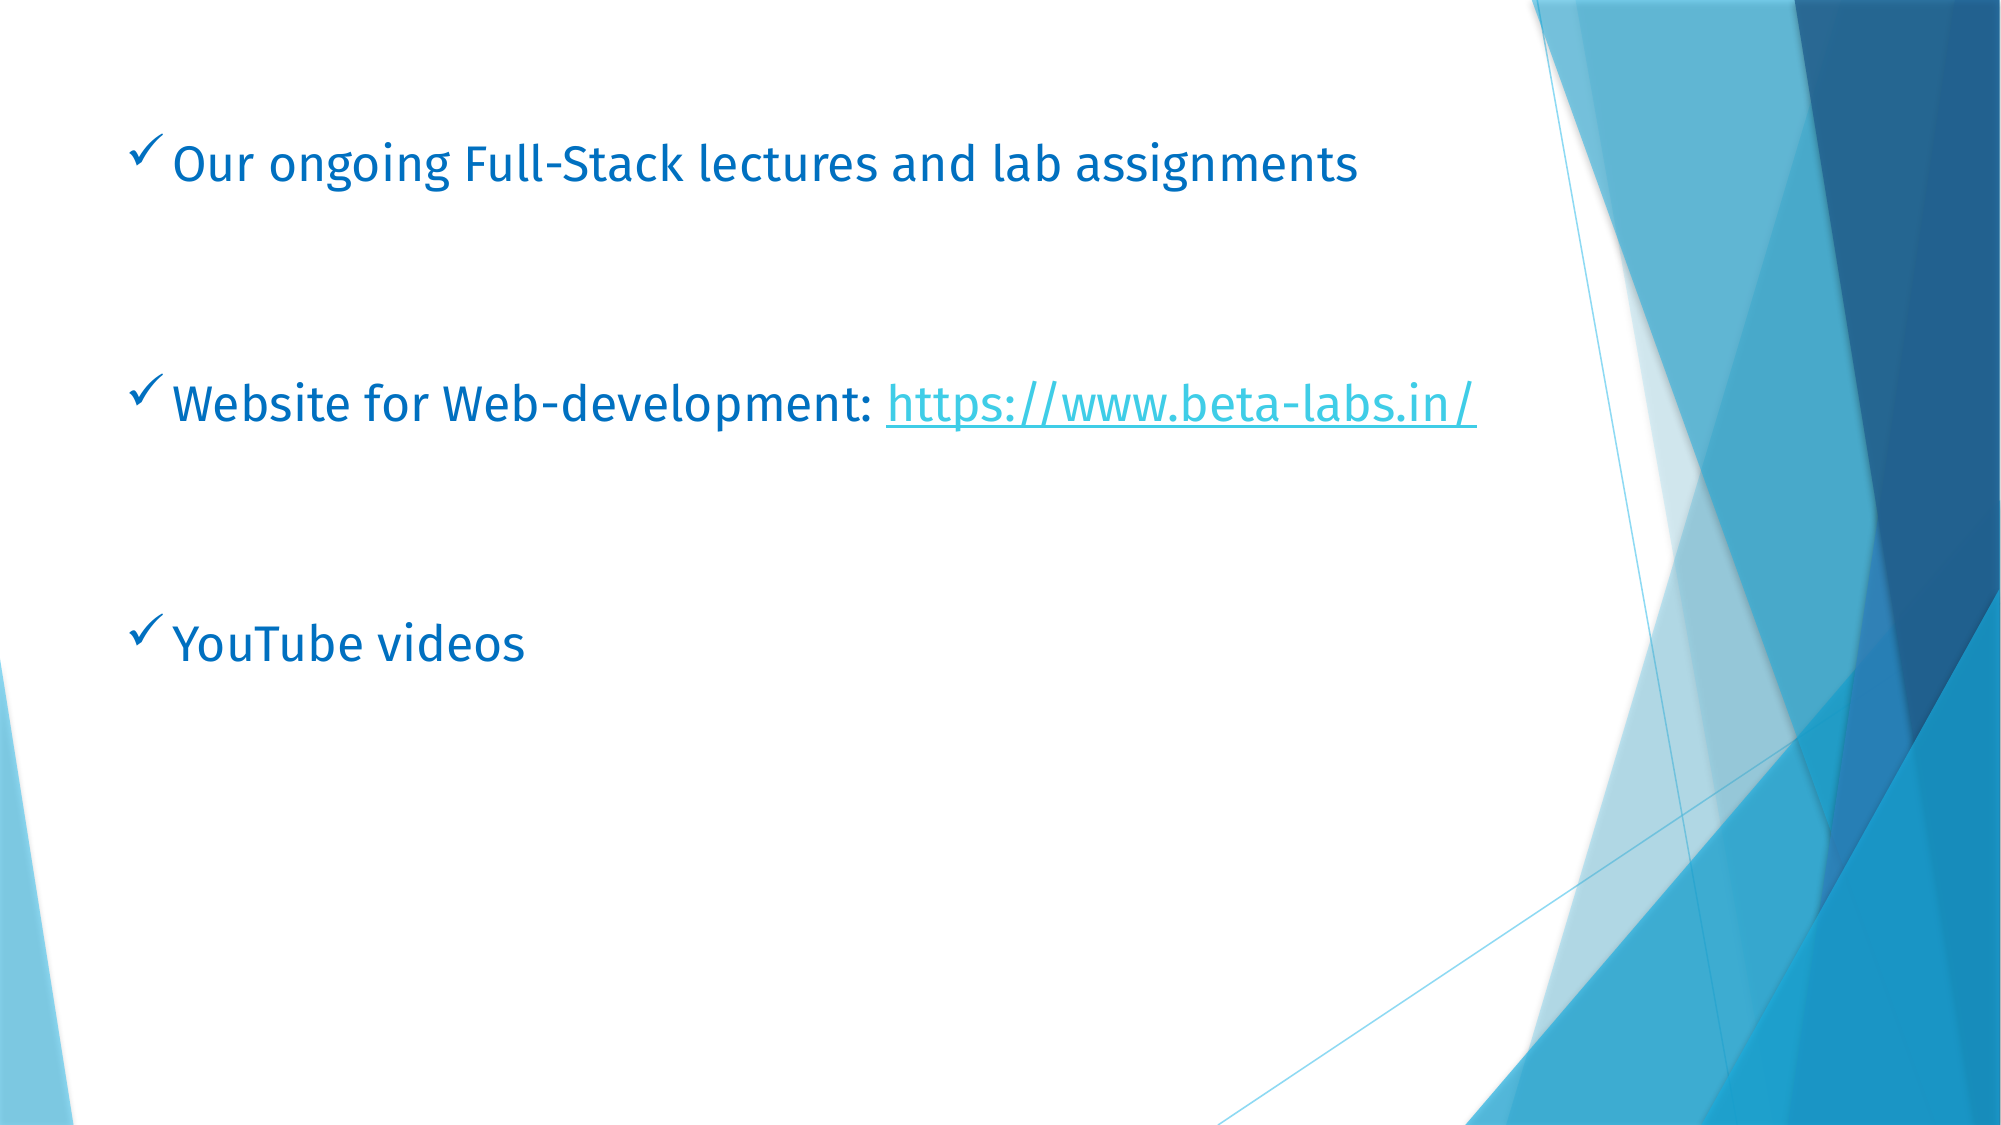

Our ongoing Full-Stack lectures and lab assignments

Website for Web-development: https://www.beta-labs.in/

YouTube videos